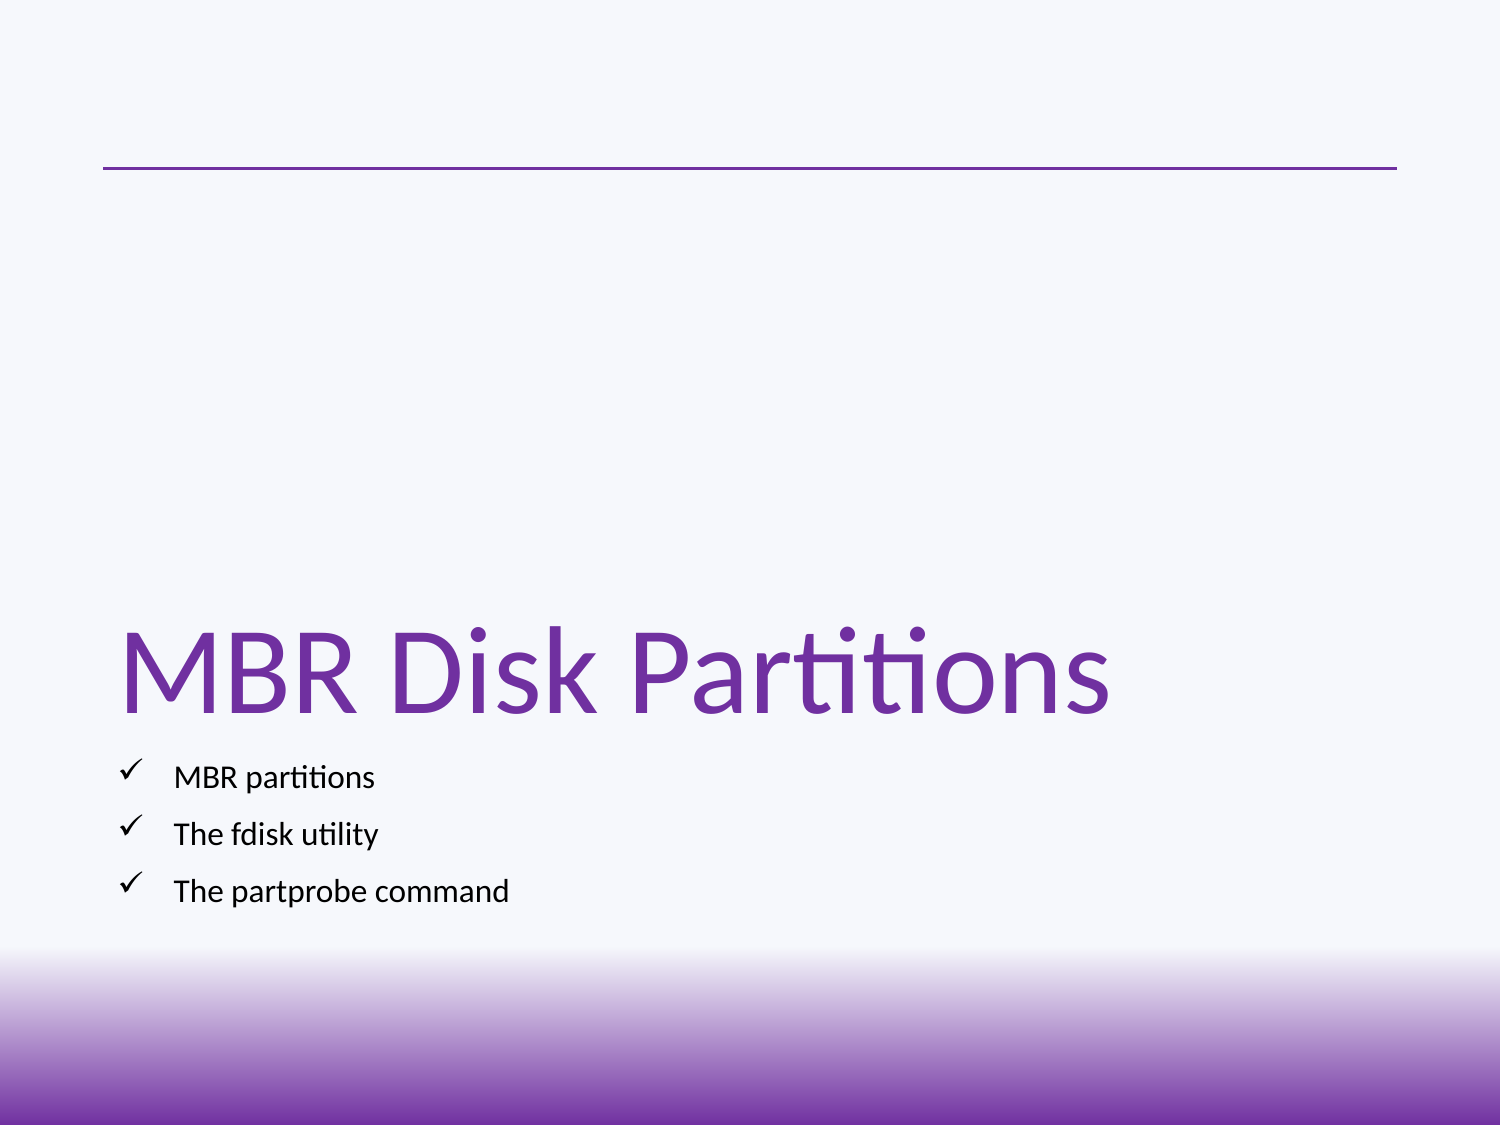

# MBR Disk Partitions
MBR partitions
The fdisk utility
The partprobe command